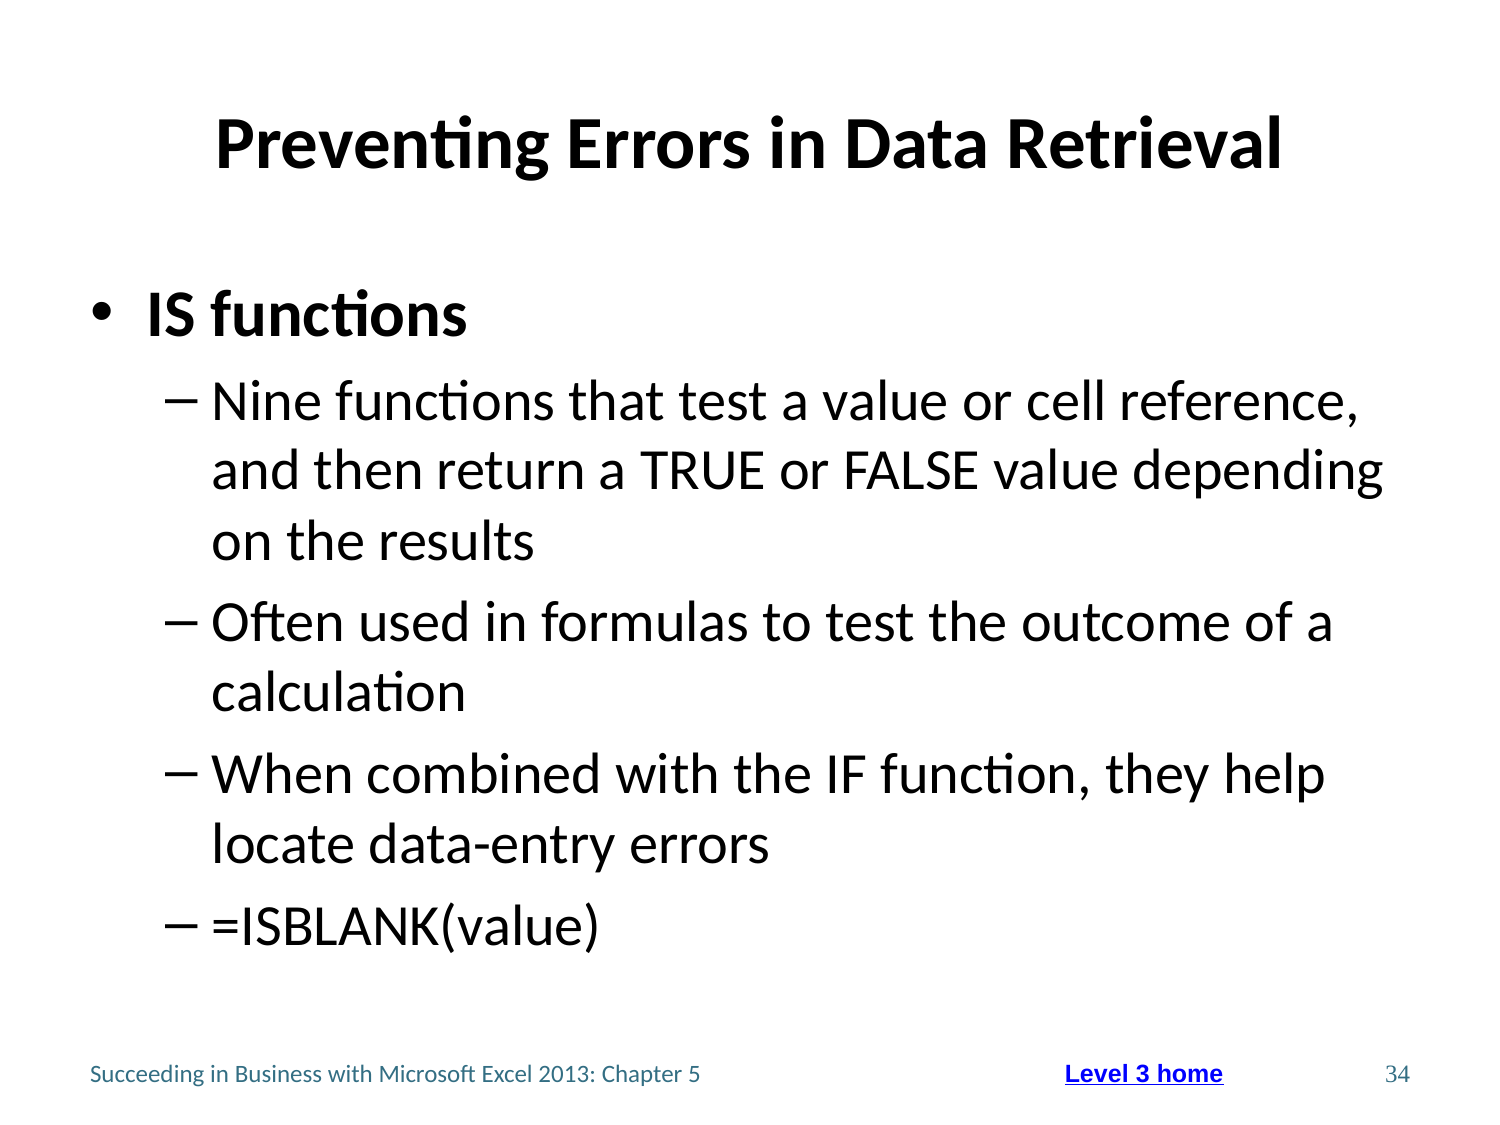

# Preventing Errors in Data Retrieval
IS functions
Nine functions that test a value or cell reference, and then return a TRUE or FALSE value depending on the results
Often used in formulas to test the outcome of a calculation
When combined with the IF function, they help locate data-entry errors
=ISBLANK(value)
Succeeding in Business with Microsoft Excel 2013: Chapter 5
34
Level 3 home